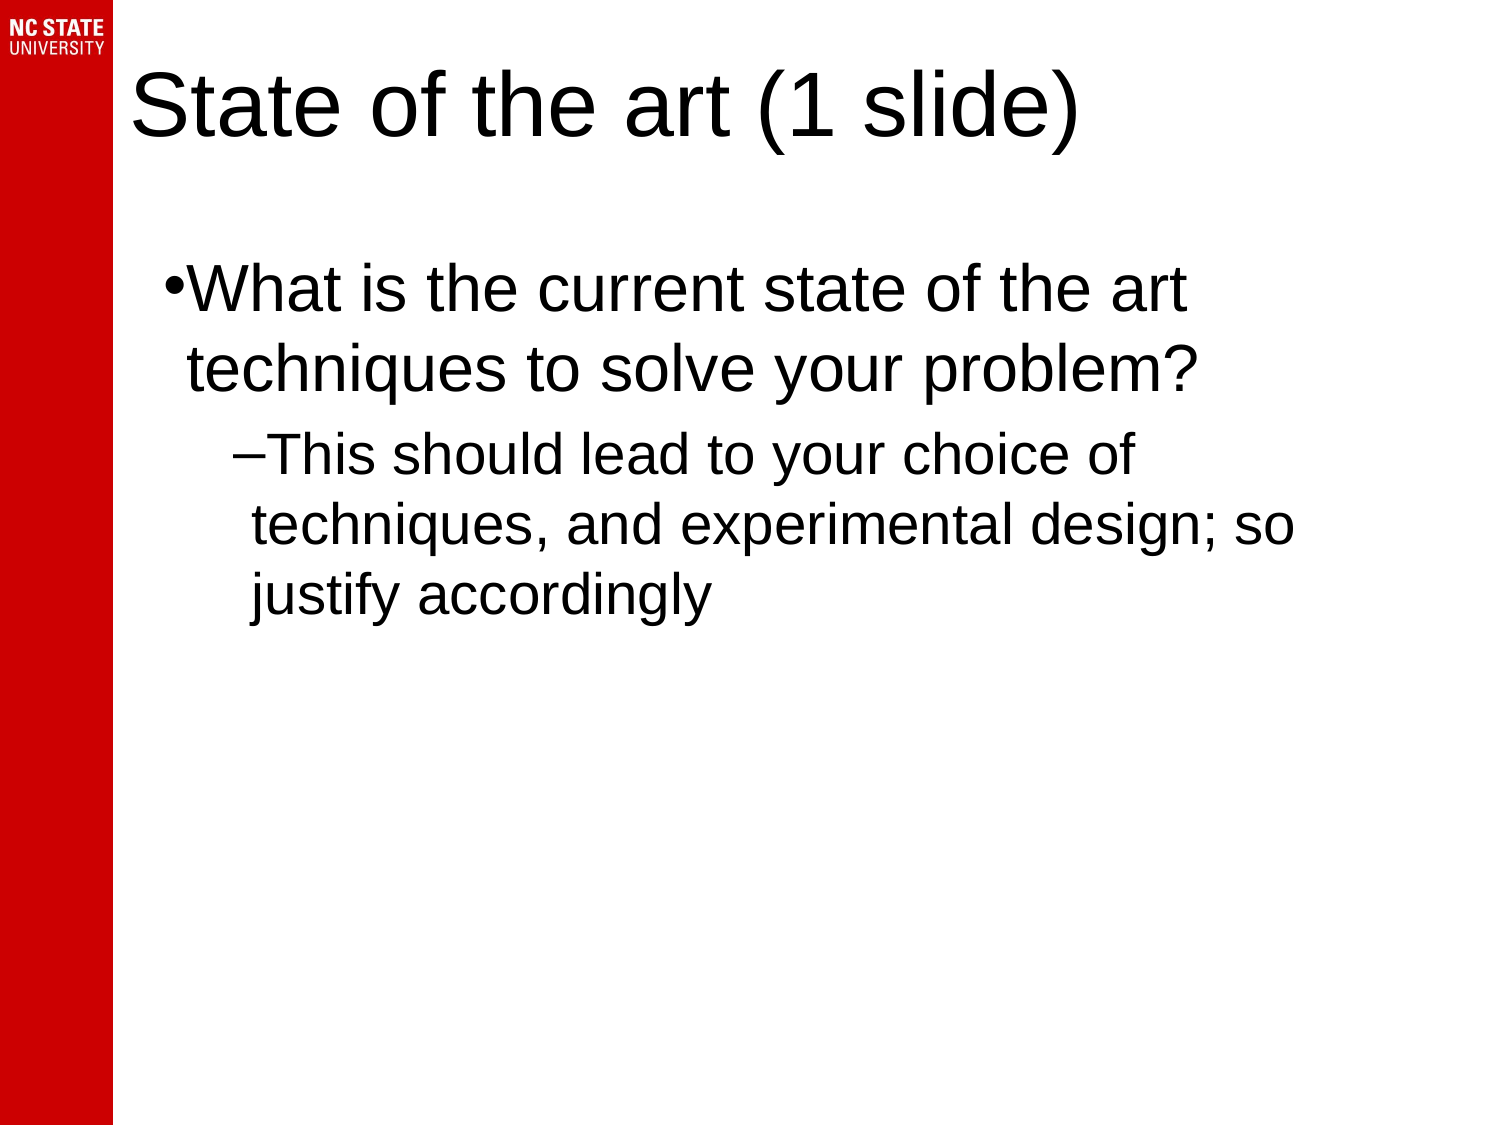

# State of the art (1 slide)
What is the current state of the art techniques to solve your problem?
This should lead to your choice of techniques, and experimental design; so justify accordingly